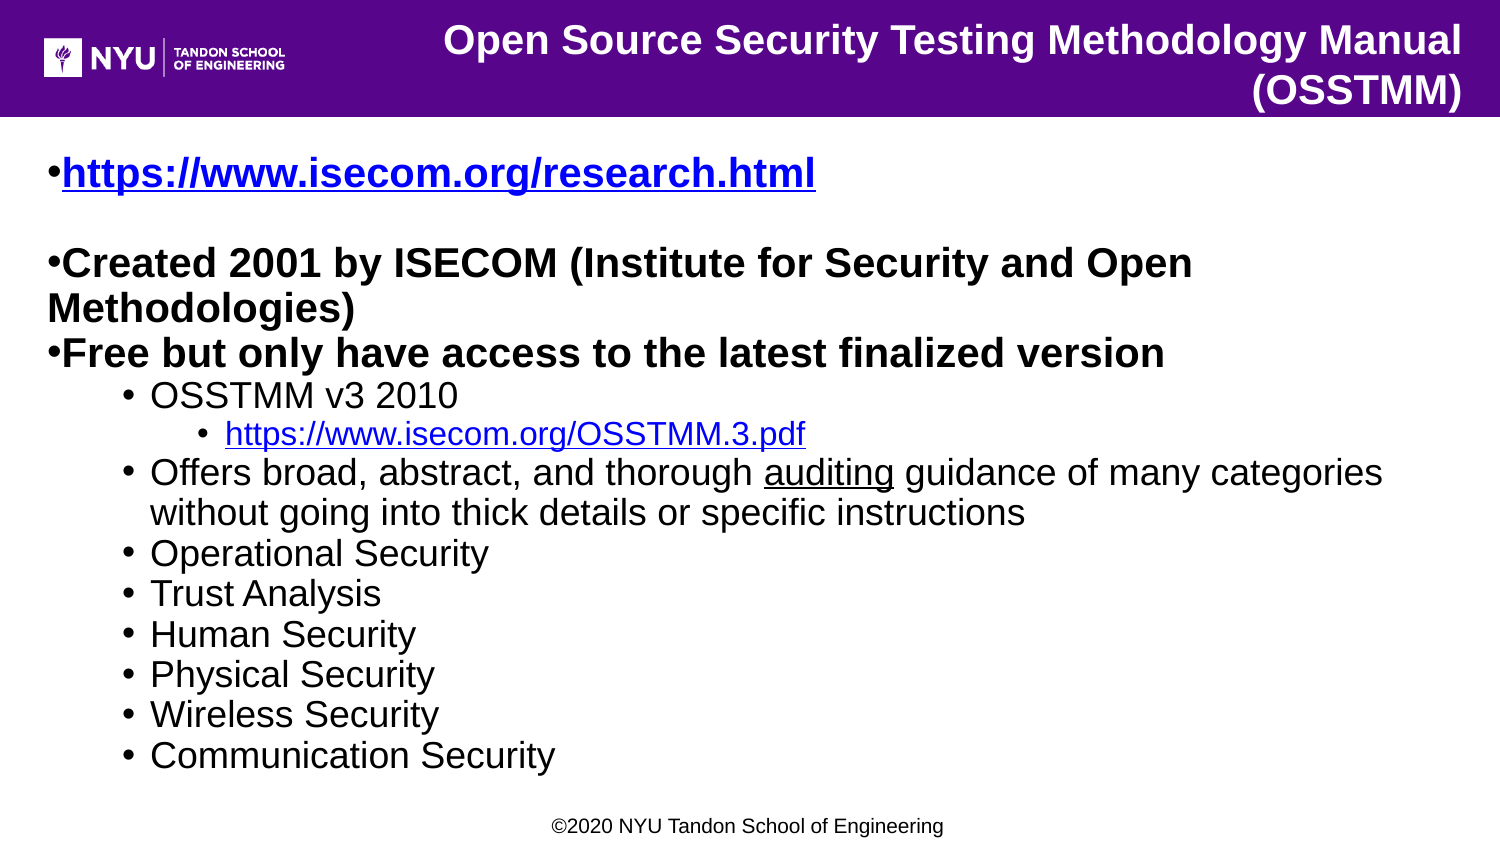

Open Source Security Testing Methodology Manual (OSSTMM)

https://www.isecom.org/research.html

Created 2001 by ISECOM (Institute for Security and Open Methodologies)
Free but only have access to the latest finalized version
OSSTMM v3 2010
https://www.isecom.org/OSSTMM.3.pdf
Offers broad, abstract, and thorough auditing guidance of many categories without going into thick details or specific instructions
Operational Security
Trust Analysis
Human Security
Physical Security
Wireless Security
Communication Security